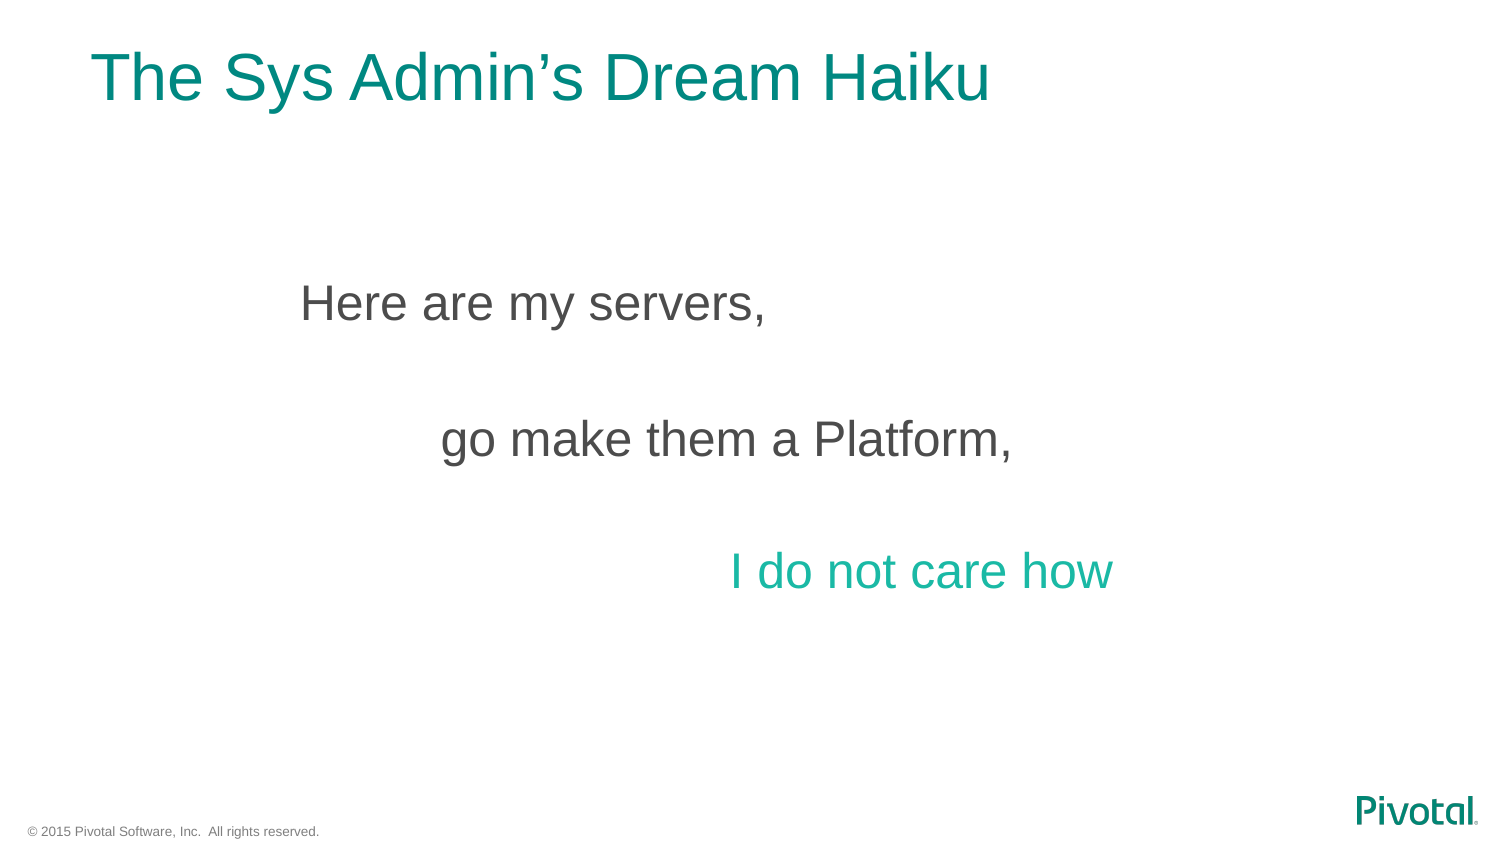

# The Sys Admin’s Dream Haiku
Here are my servers,
 go make them a Platform,
 I do not care how